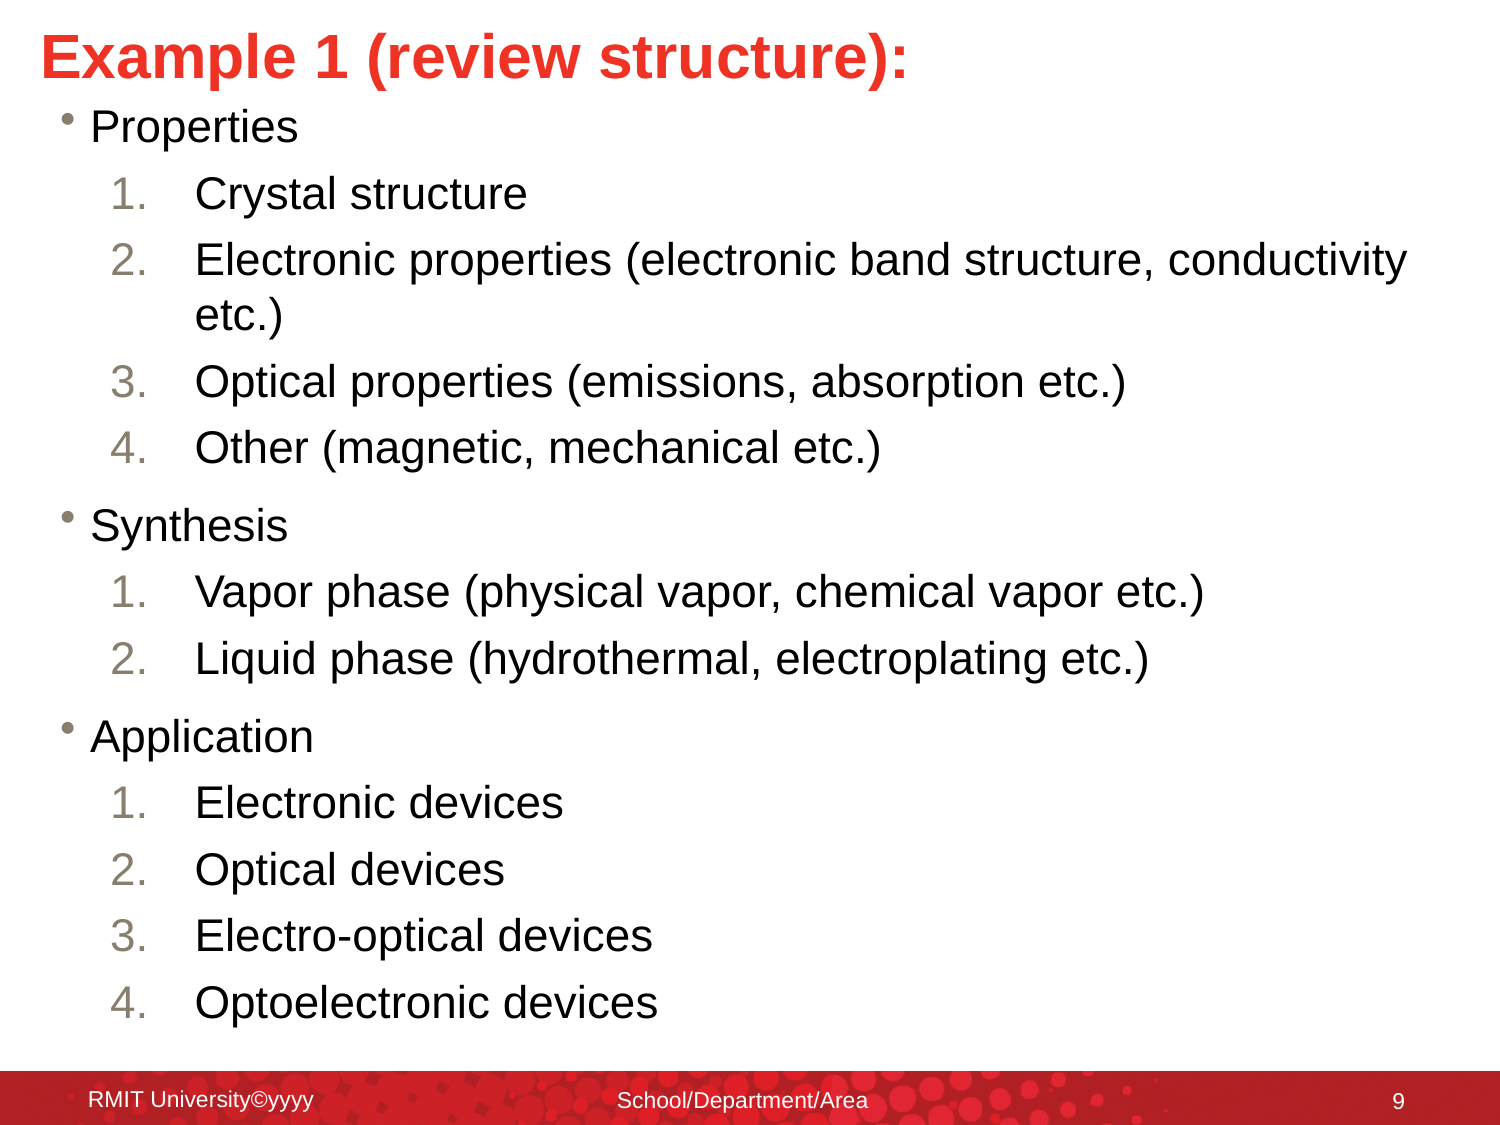

# Example 1 (review structure):
Properties
Crystal structure
Electronic properties (electronic band structure, conductivity etc.)
Optical properties (emissions, absorption etc.)
Other (magnetic, mechanical etc.)
Synthesis
Vapor phase (physical vapor, chemical vapor etc.)
Liquid phase (hydrothermal, electroplating etc.)
Application
Electronic devices
Optical devices
Electro-optical devices
Optoelectronic devices

RMIT University©yyyy
School/Department/Area
9